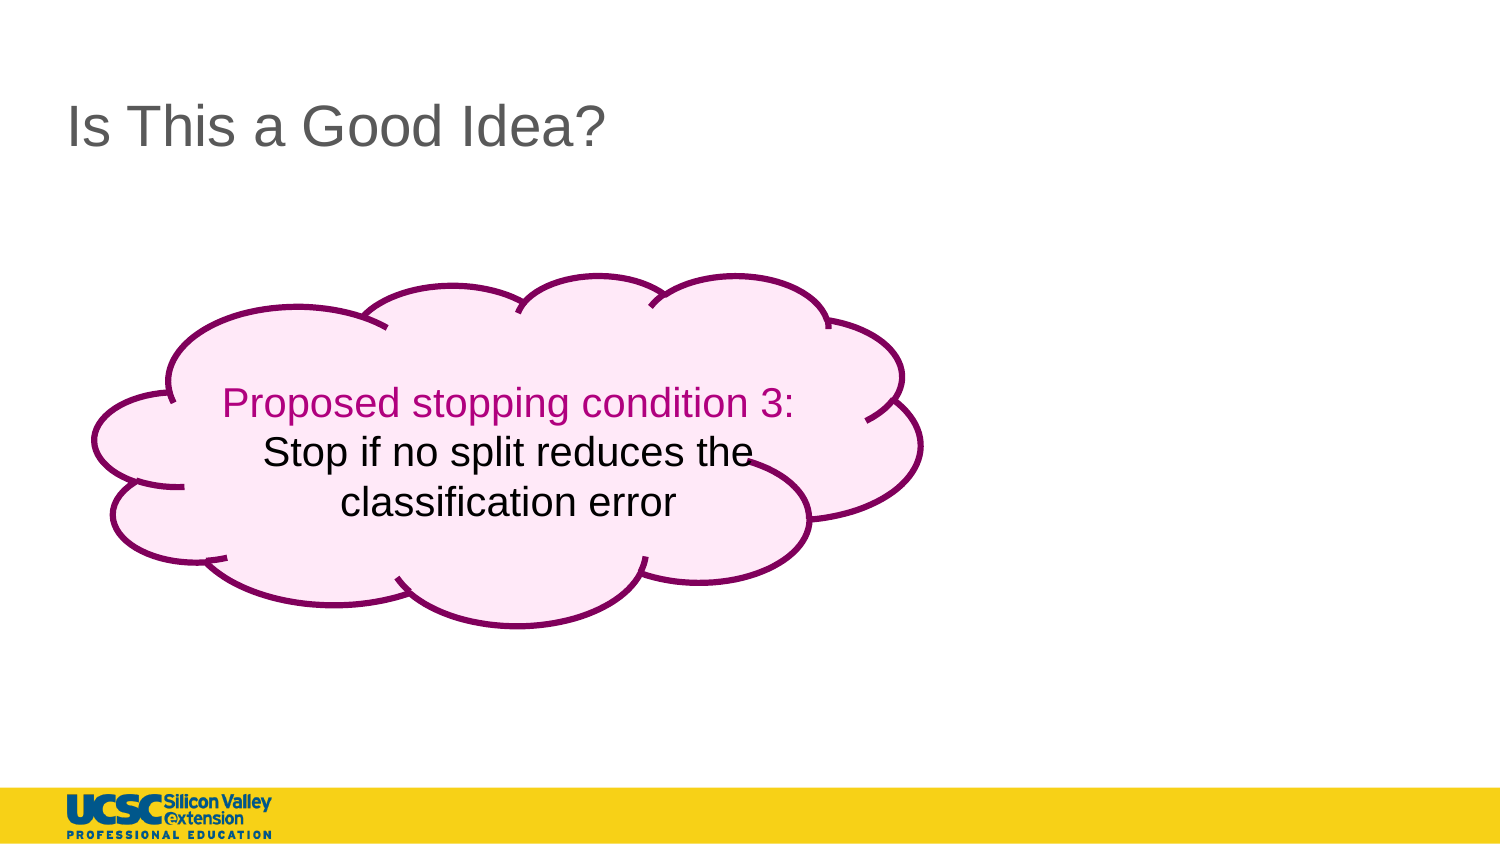

# Is This a Good Idea?

Proposed stopping condition 3: Stop if no split reduces the classification error